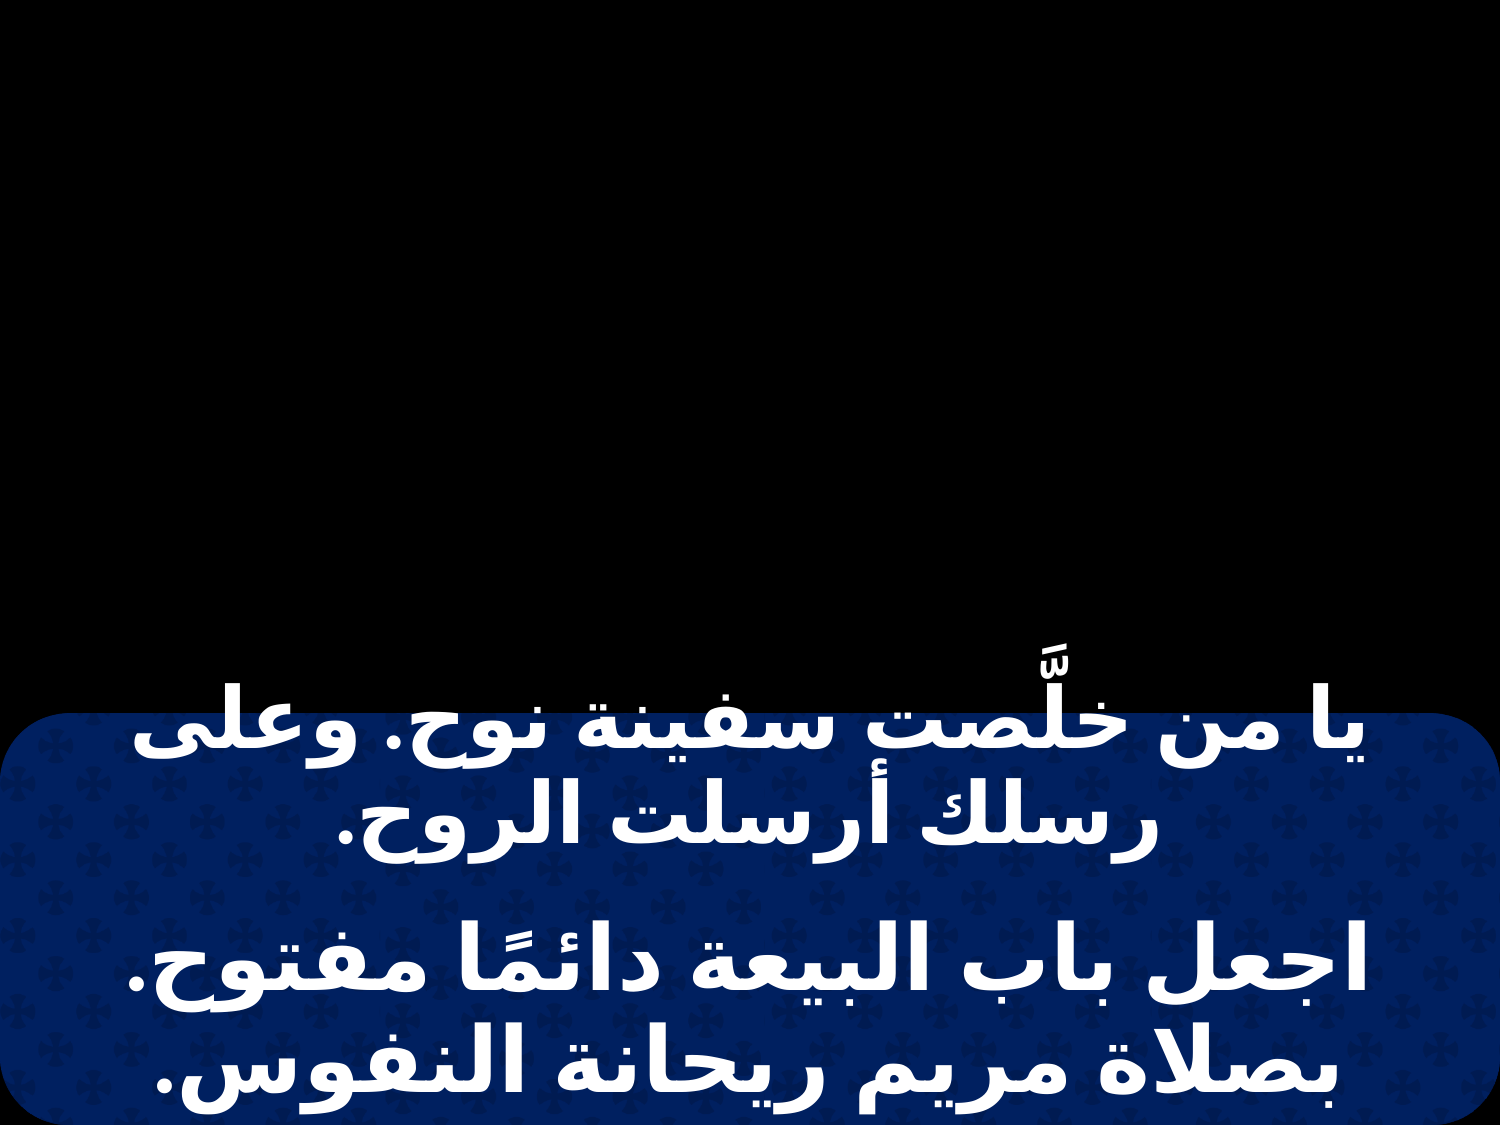

| يا من خلَّصت سفينة نوح. وعلى رسلك أرسلت الروح. |
| --- |
|  |
| اجعل باب البيعة دائمًا مفتوح. بصلاة مريم ريحانة النفوس. |